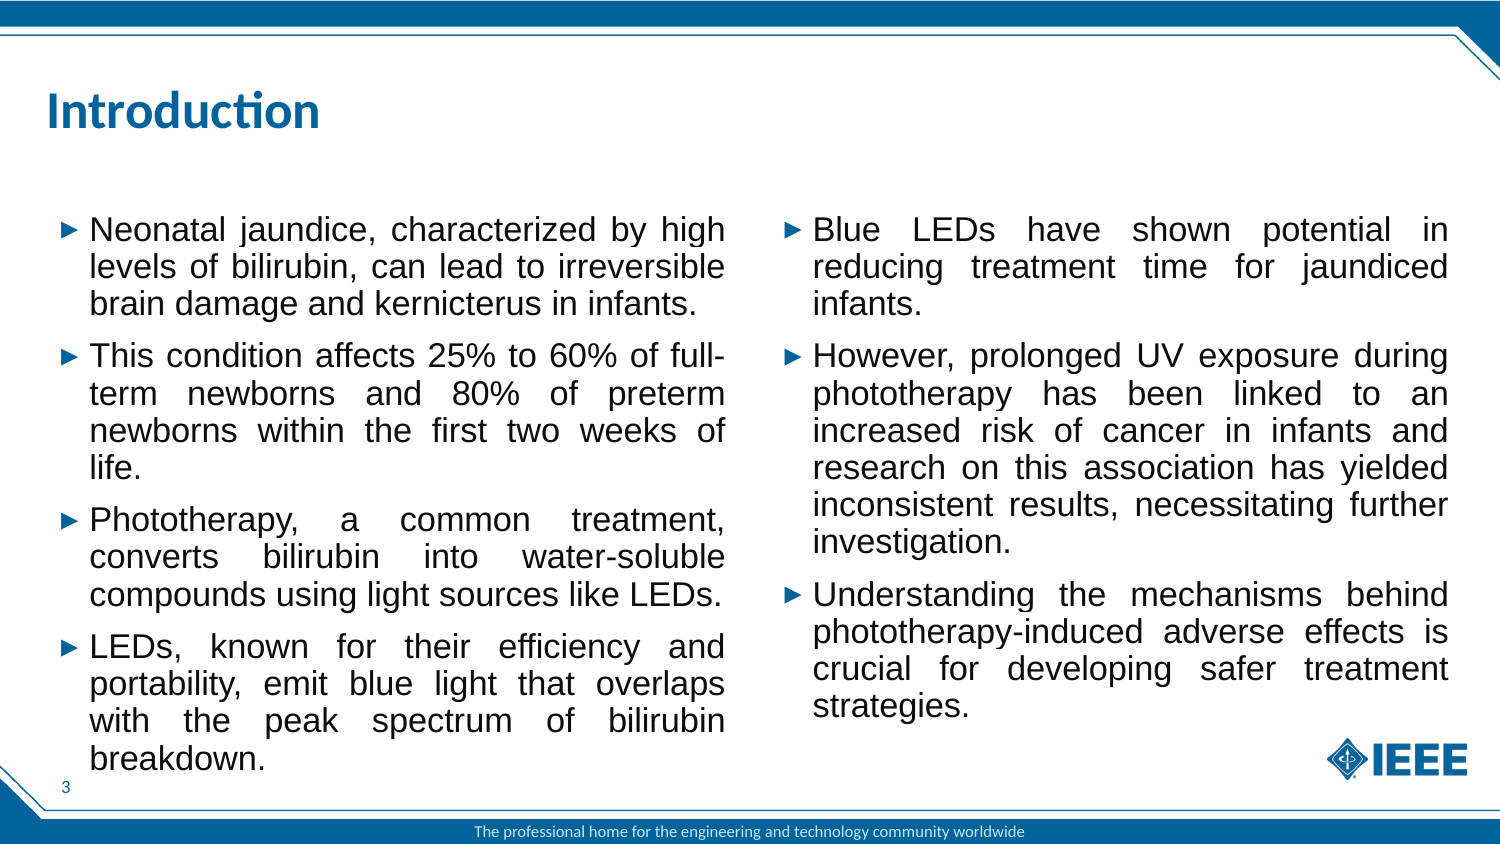

# Introduction
Neonatal jaundice, characterized by high levels of bilirubin, can lead to irreversible brain damage and kernicterus in infants.
This condition affects 25% to 60% of full-term newborns and 80% of preterm newborns within the first two weeks of life.
Phototherapy, a common treatment, converts bilirubin into water-soluble compounds using light sources like LEDs.
LEDs, known for their efficiency and portability, emit blue light that overlaps with the peak spectrum of bilirubin breakdown.
Blue LEDs have shown potential in reducing treatment time for jaundiced infants.
However, prolonged UV exposure during phototherapy has been linked to an increased risk of cancer in infants and research on this association has yielded inconsistent results, necessitating further investigation.
Understanding the mechanisms behind phototherapy-induced adverse effects is crucial for developing safer treatment strategies.
3